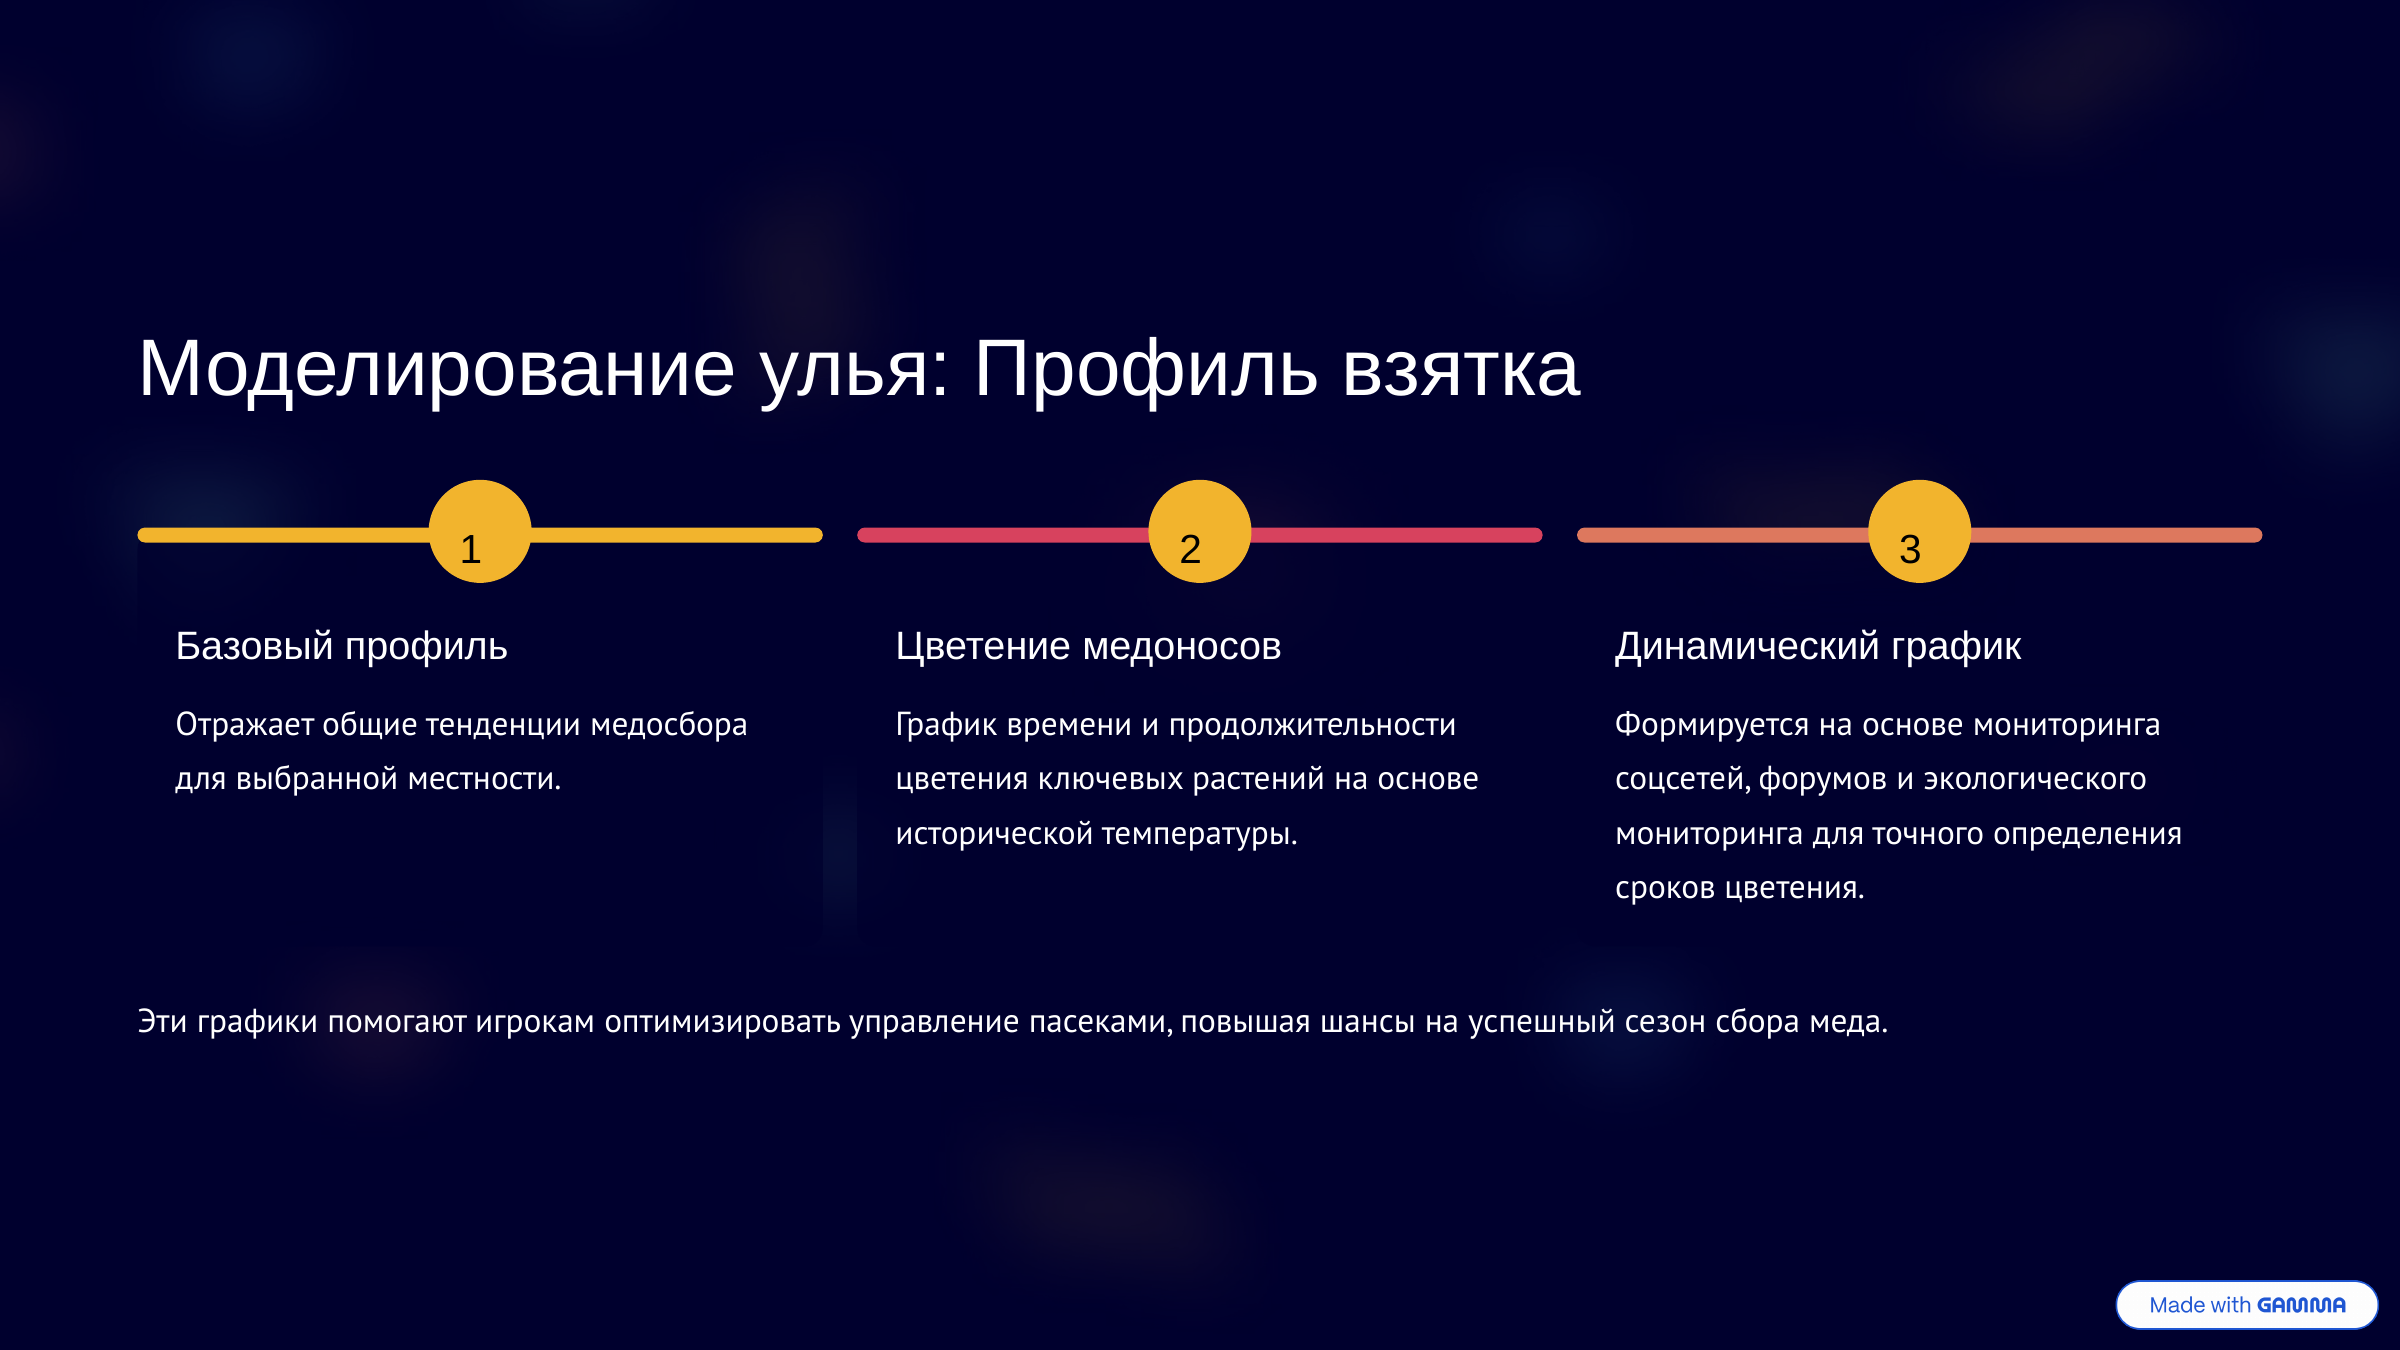

Моделирование улья: Профиль взятка

1
2
3

Базовый профиль
Цветение медоносов
Динамический график
Отражает общие тенденции медосбора для выбранной местности.
График времени и продолжительности цветения ключевых растений на основе исторической температуры.
Формируется на основе мониторинга соцсетей, форумов и экологического мониторинга для точного определения сроков цветения.
Эти графики помогают игрокам оптимизировать управление пасеками, повышая шансы на успешный сезон сбора меда.